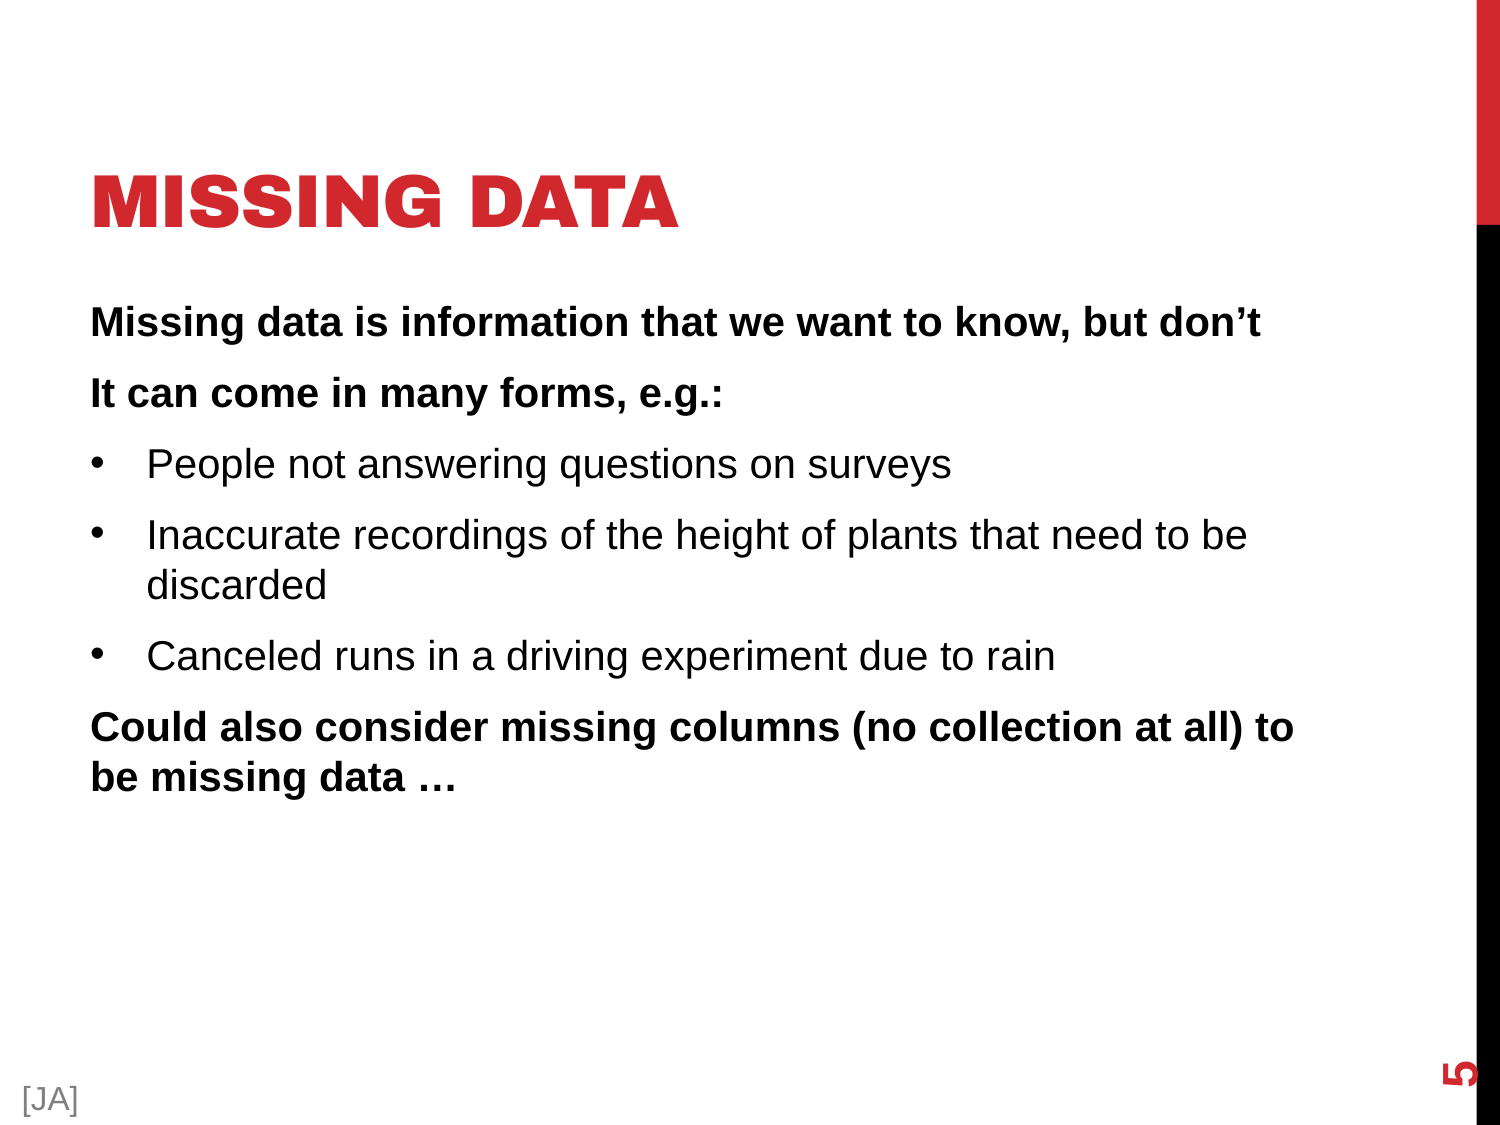

# Missing Data
Missing data is information that we want to know, but don’t
It can come in many forms, e.g.:
People not answering questions on surveys
Inaccurate recordings of the height of plants that need to be discarded
Canceled runs in a driving experiment due to rain
Could also consider missing columns (no collection at all) to be missing data …
5
[JA]